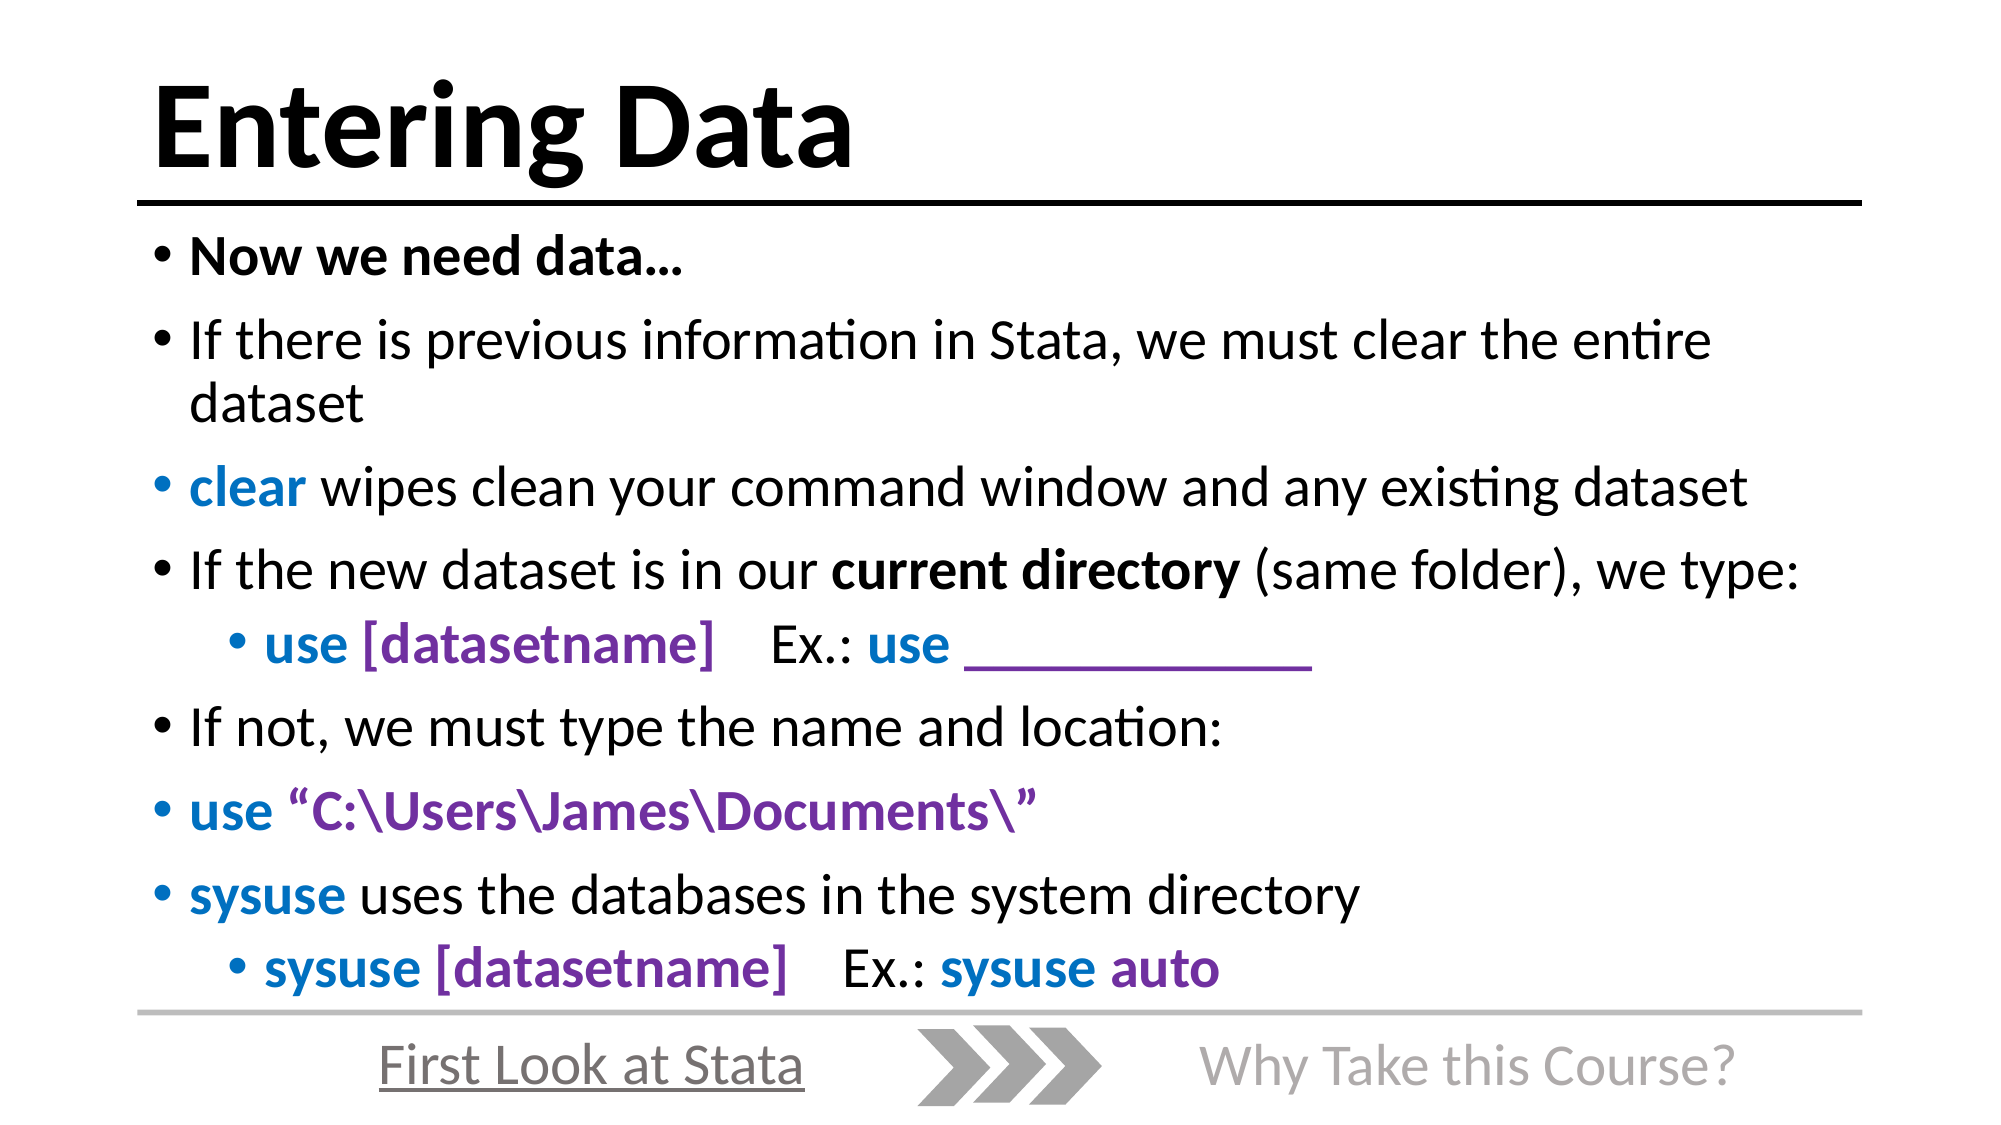

# Entering Data
Now we need data…
If there is previous information in Stata, we must clear the entire dataset
clear wipes clean your command window and any existing dataset
If the new dataset is in our current directory (same folder), we type:
use [datasetname]    Ex.: use ____________
If not, we must type the name and location:
use “C:\Users\James\Documents\”
sysuse uses the databases in the system directory
sysuse [datasetname]    Ex.: sysuse auto
First Look at Stata
Why Take this Course?